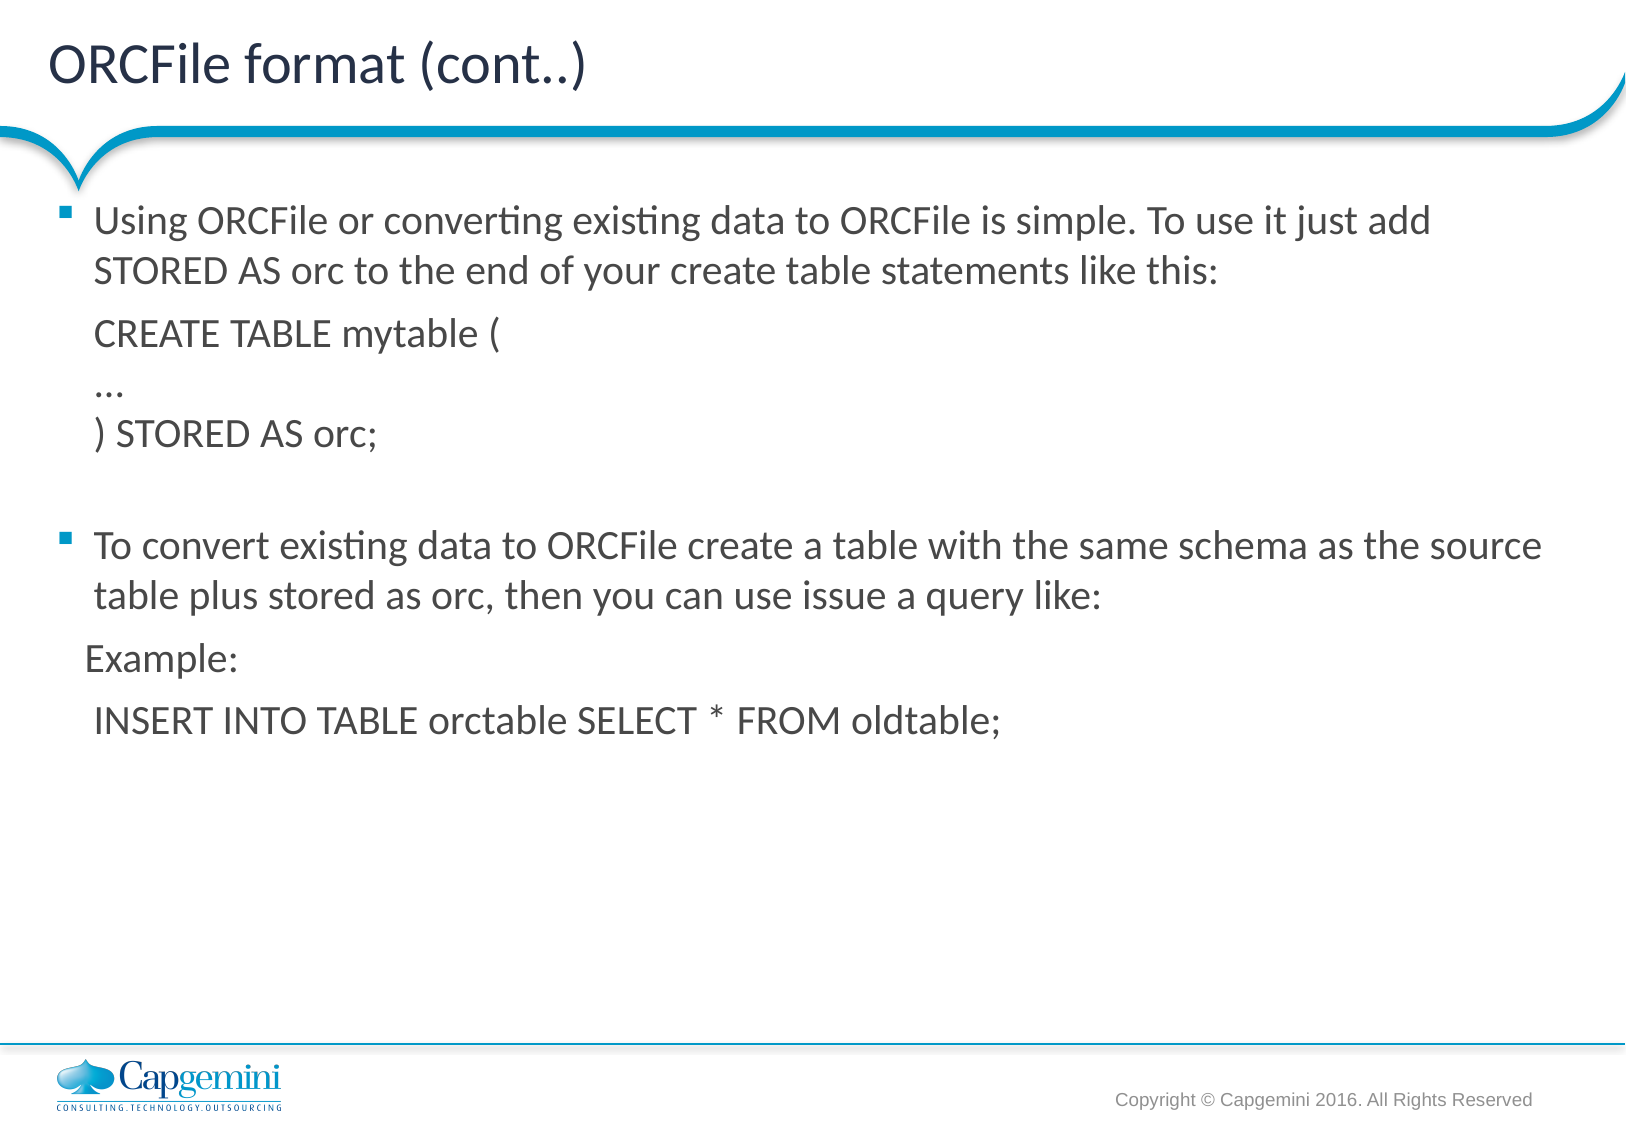

# ORCFile format (cont..)
Using ORCFile or converting existing data to ORCFile is simple. To use it just add STORED AS orc to the end of your create table statements like this:
    CREATE TABLE mytable (
...
) STORED AS orc;
To convert existing data to ORCFile create a table with the same schema as the source table plus stored as orc, then you can use issue a query like:
   Example:
	INSERT INTO TABLE orctable SELECT * FROM oldtable;